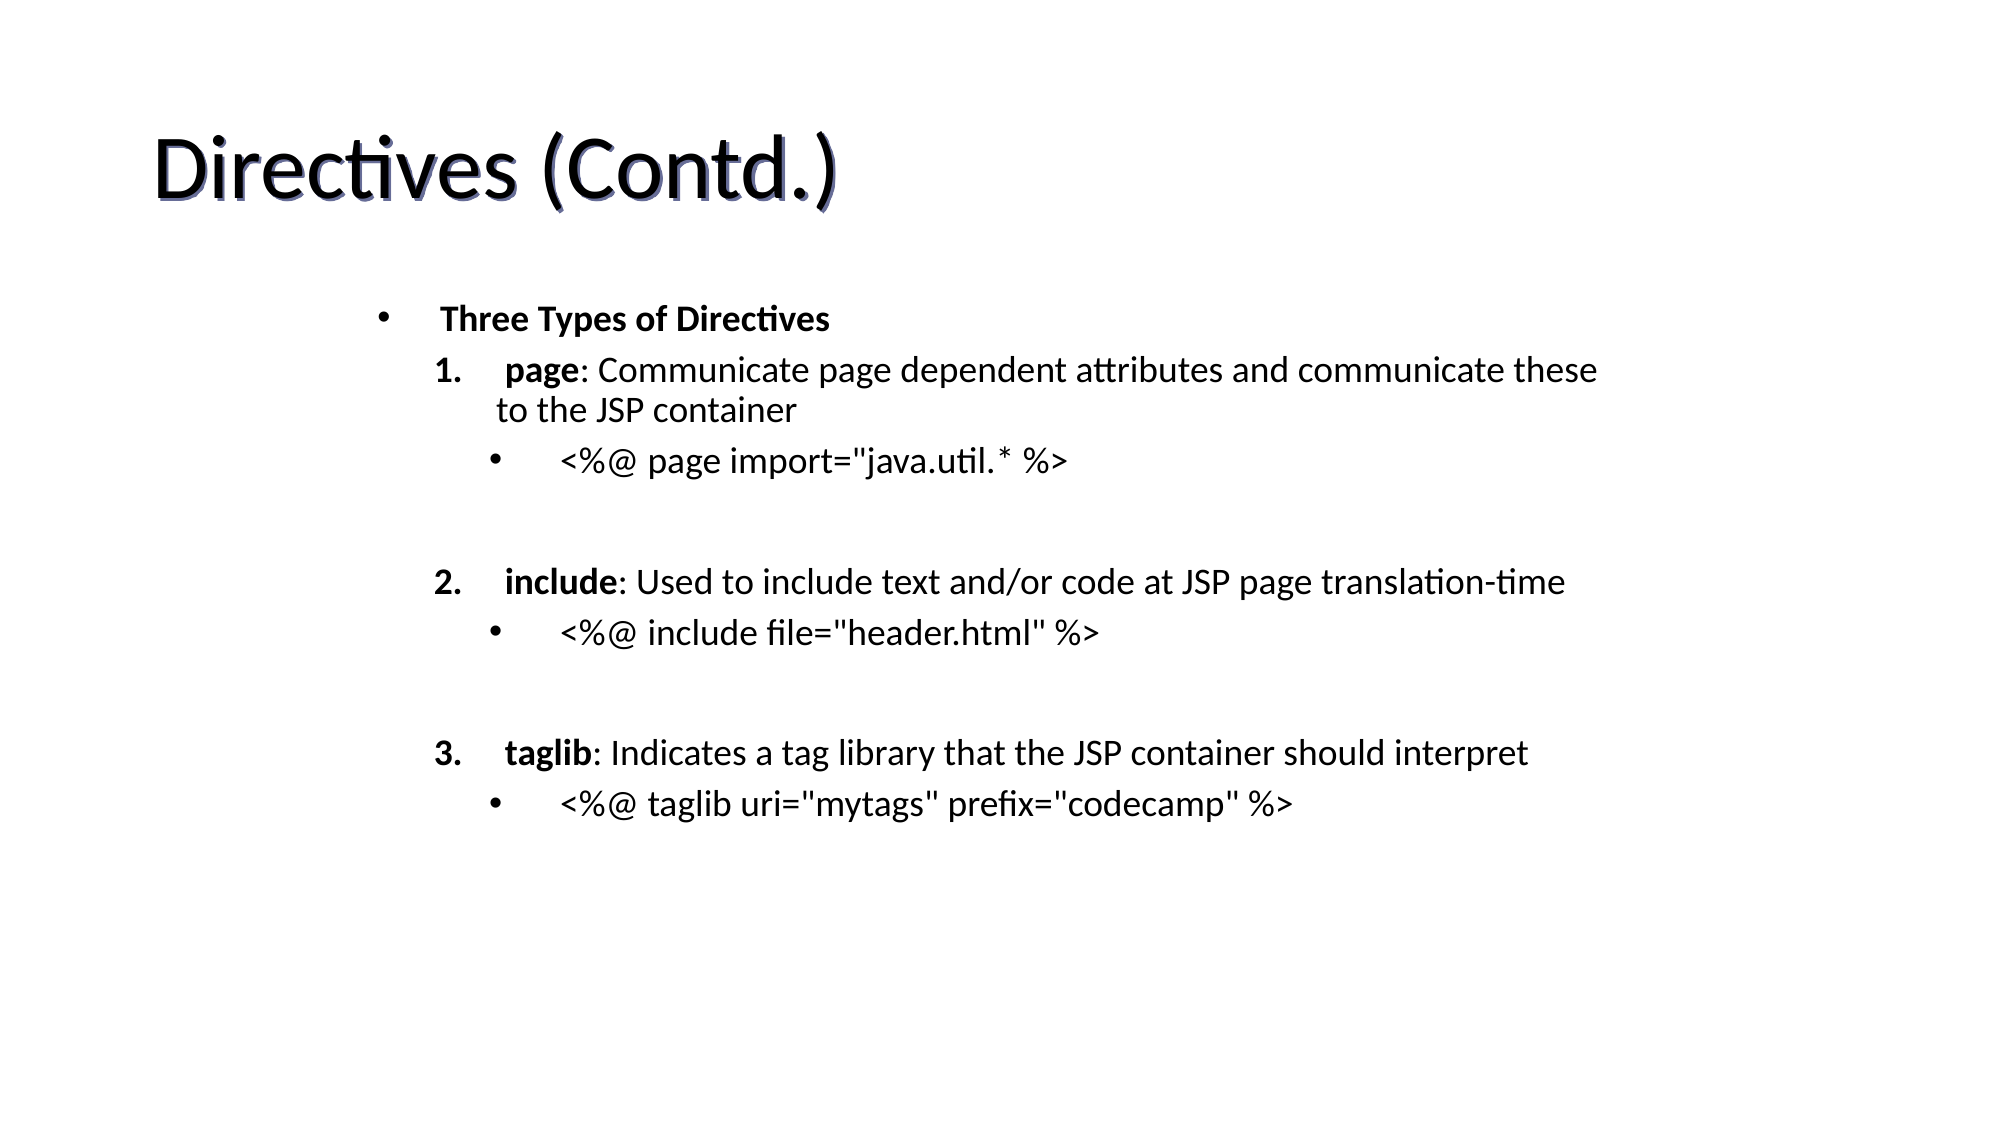

Directives (Contd.)
Three Types of Directives
 page: Communicate page dependent attributes and communicate these to the JSP container
 <%@ page import="java.util.* %>

 include: Used to include text and/or code at JSP page translation-time
 <%@ include file="header.html" %>

 taglib: Indicates a tag library that the JSP container should interpret
 <%@ taglib uri="mytags" prefix="codecamp" %>
256